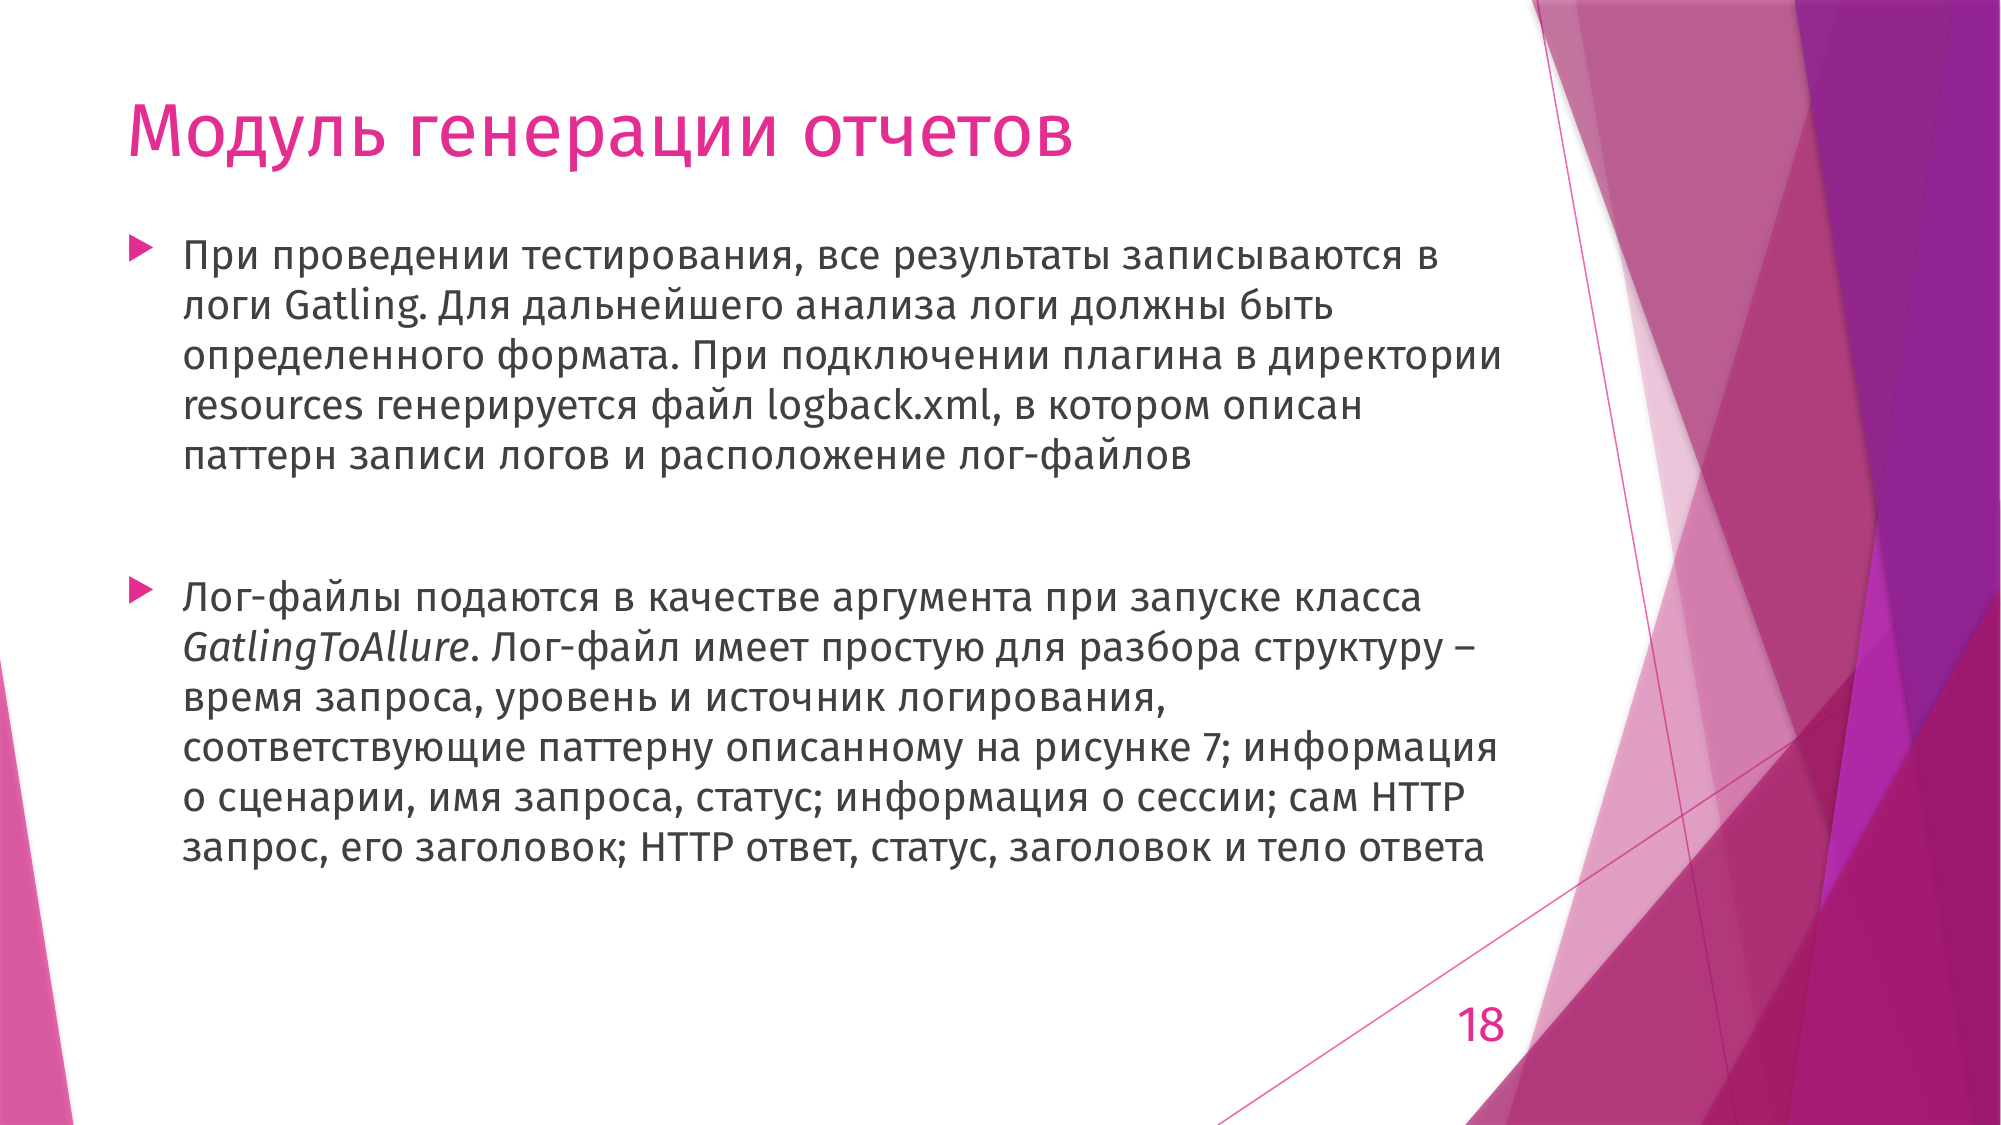

# Модуль генерации отчетов
При проведении тестирования, все результаты записываются в логи Gatling. Для дальнейшего анализа логи должны быть определенного формата. При подключении плагина в директории resources генерируется файл logback.xml, в котором описан паттерн записи логов и расположение лог-файлов

Лог-файлы подаются в качестве аргумента при запуске класса
GatlingToAllure. Лог-файл имеет простую для разбора структуру – время запроса, уровень и источник логирования, соответствующие паттерну описанному на рисунке 7; информация о сценарии, имя запроса, статус; информация о сессии; сам HTTP запрос, его заголовок; HTTP ответ, статус, заголовок и тело ответа
18